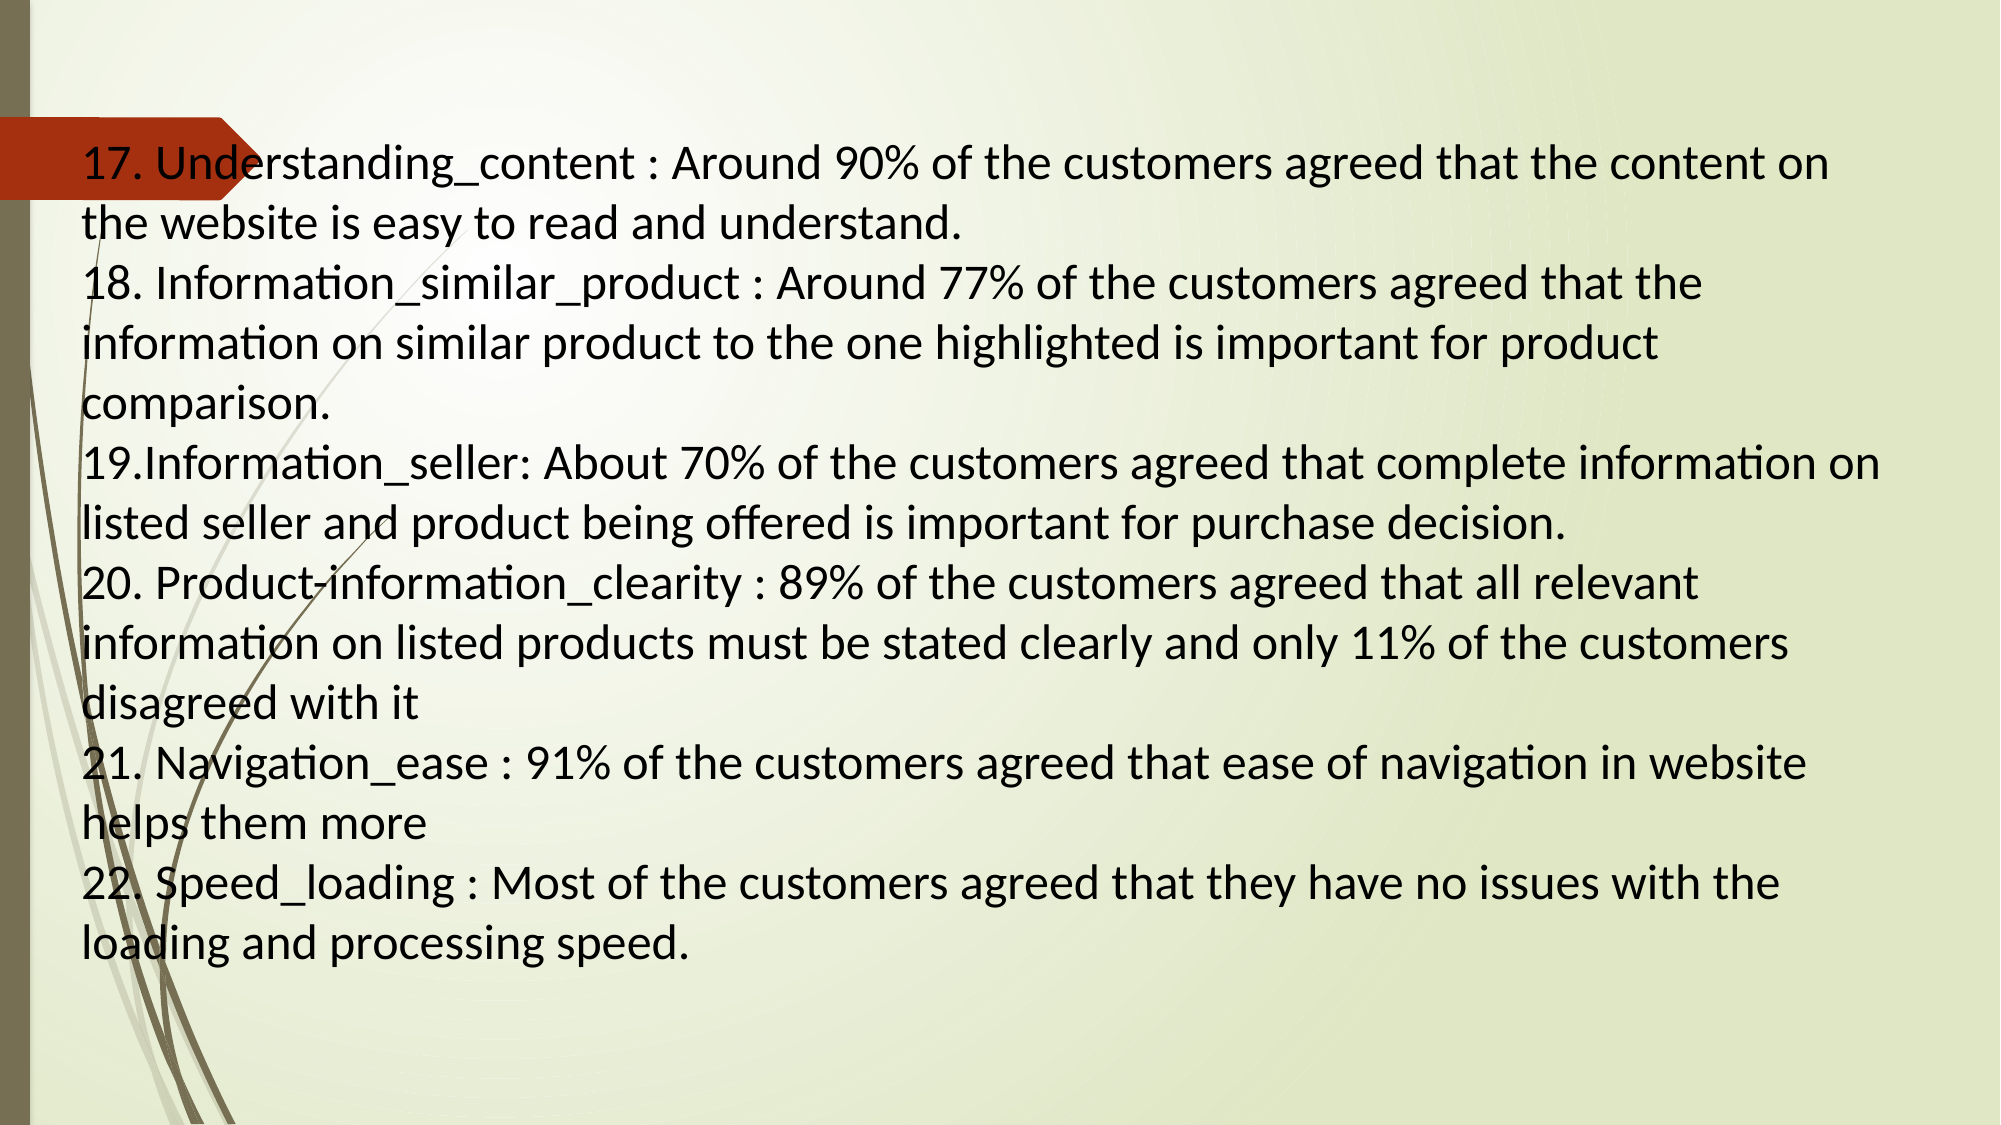

17. Understanding_content : Around 90% of the customers agreed that the content on the website is easy to read and understand.
18. Information_similar_product : Around 77% of the customers agreed that the information on similar product to the one highlighted is important for product comparison.
19.Information_seller: About 70% of the customers agreed that complete information on listed seller and product being offered is important for purchase decision.
20. Product-information_clearity : 89% of the customers agreed that all relevant information on listed products must be stated clearly and only 11% of the customers disagreed with it
21. Navigation_ease : 91% of the customers agreed that ease of navigation in website helps them more
22. Speed_loading : Most of the customers agreed that they have no issues with the loading and processing speed.